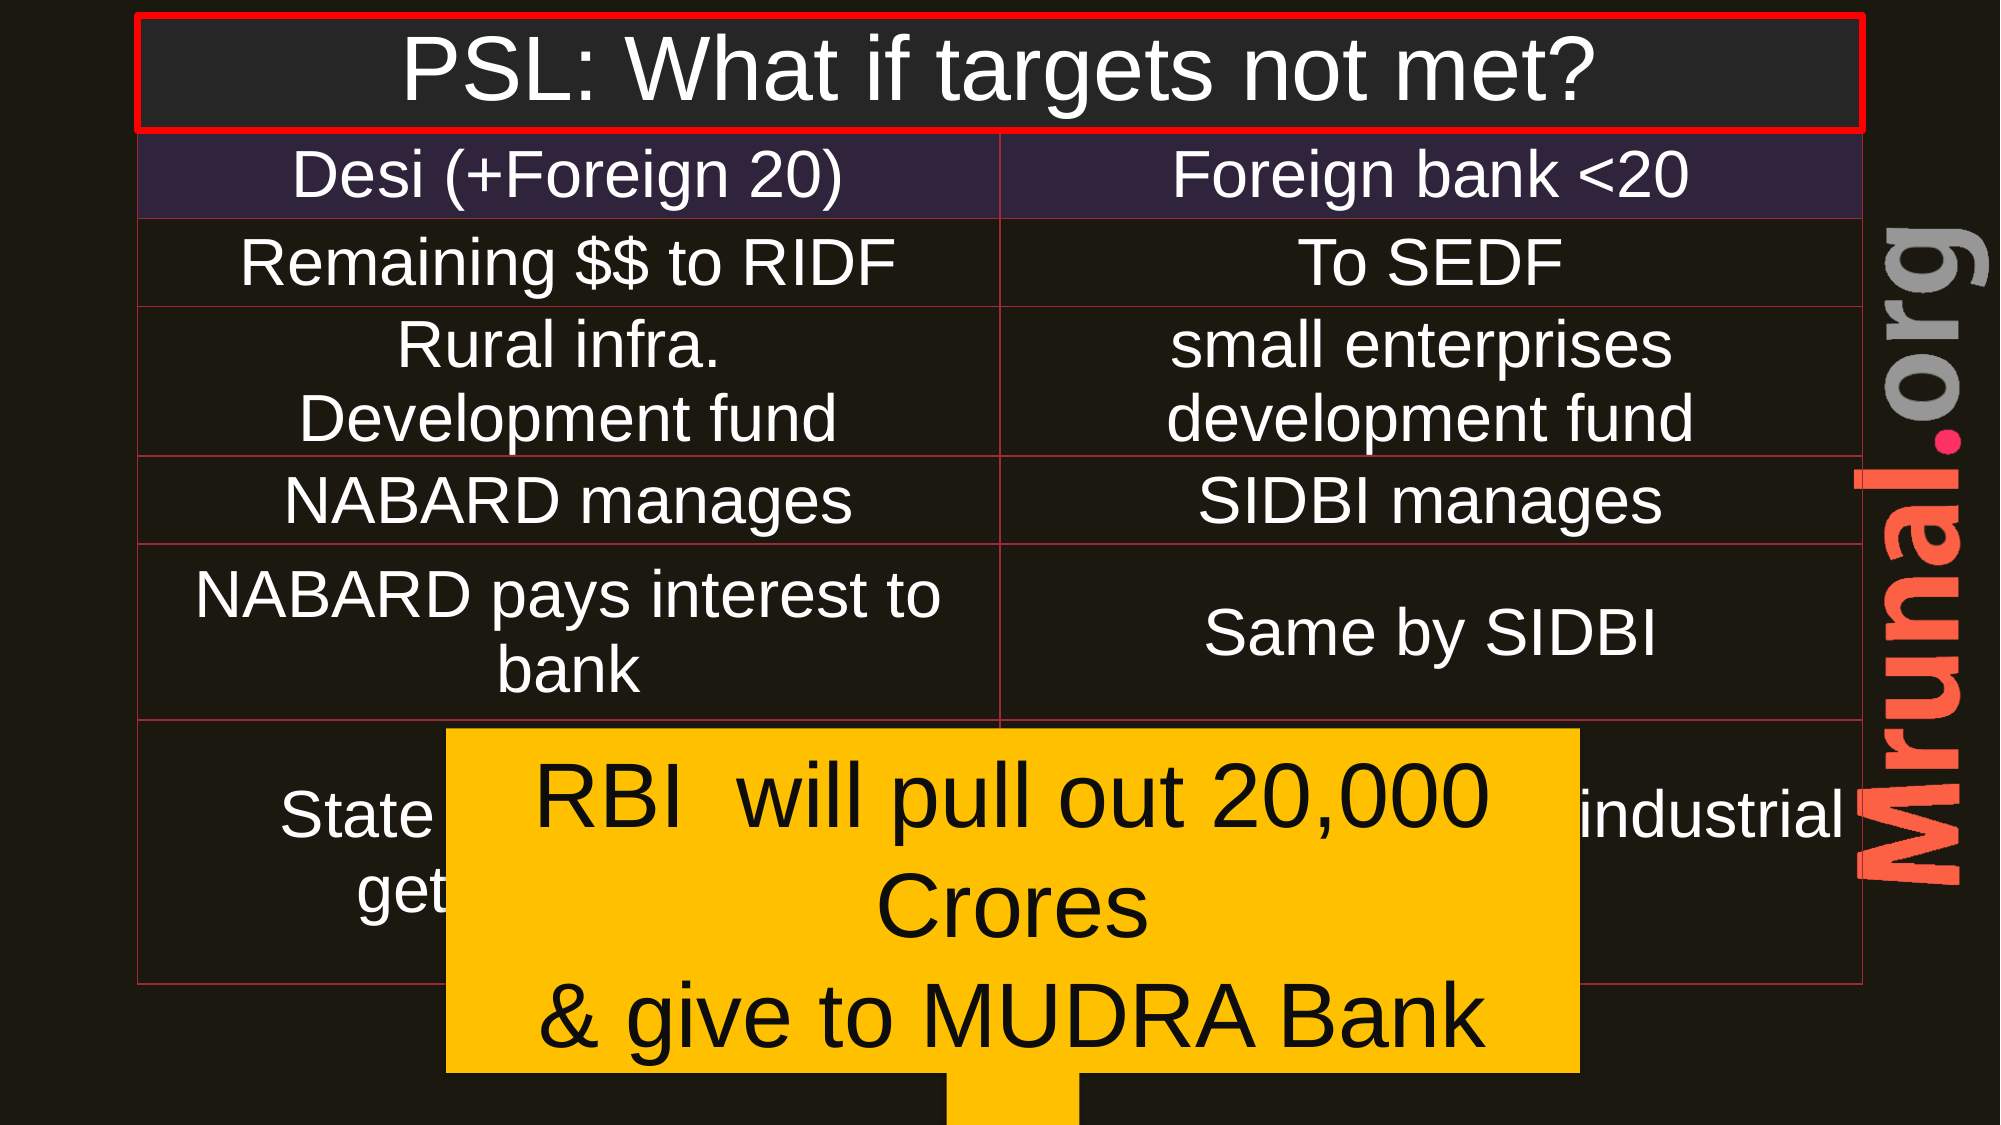

# PSL: What if targets not met?
| Desi (+Foreign 20) | Foreign bank <20 |
| --- | --- |
| Remaining $$ to RIDF | To SEDF |
| Rural infra. Development fund | small enterprises development fund |
| NABARD manages | SIDBI manages |
| NABARD pays interest to bank | Same by SIDBI |
| State governments get infra. Loan | Similar case: state industrial fin.corp. |
RBI  will pull out 20,000 Crores
& give to MUDRA Bank